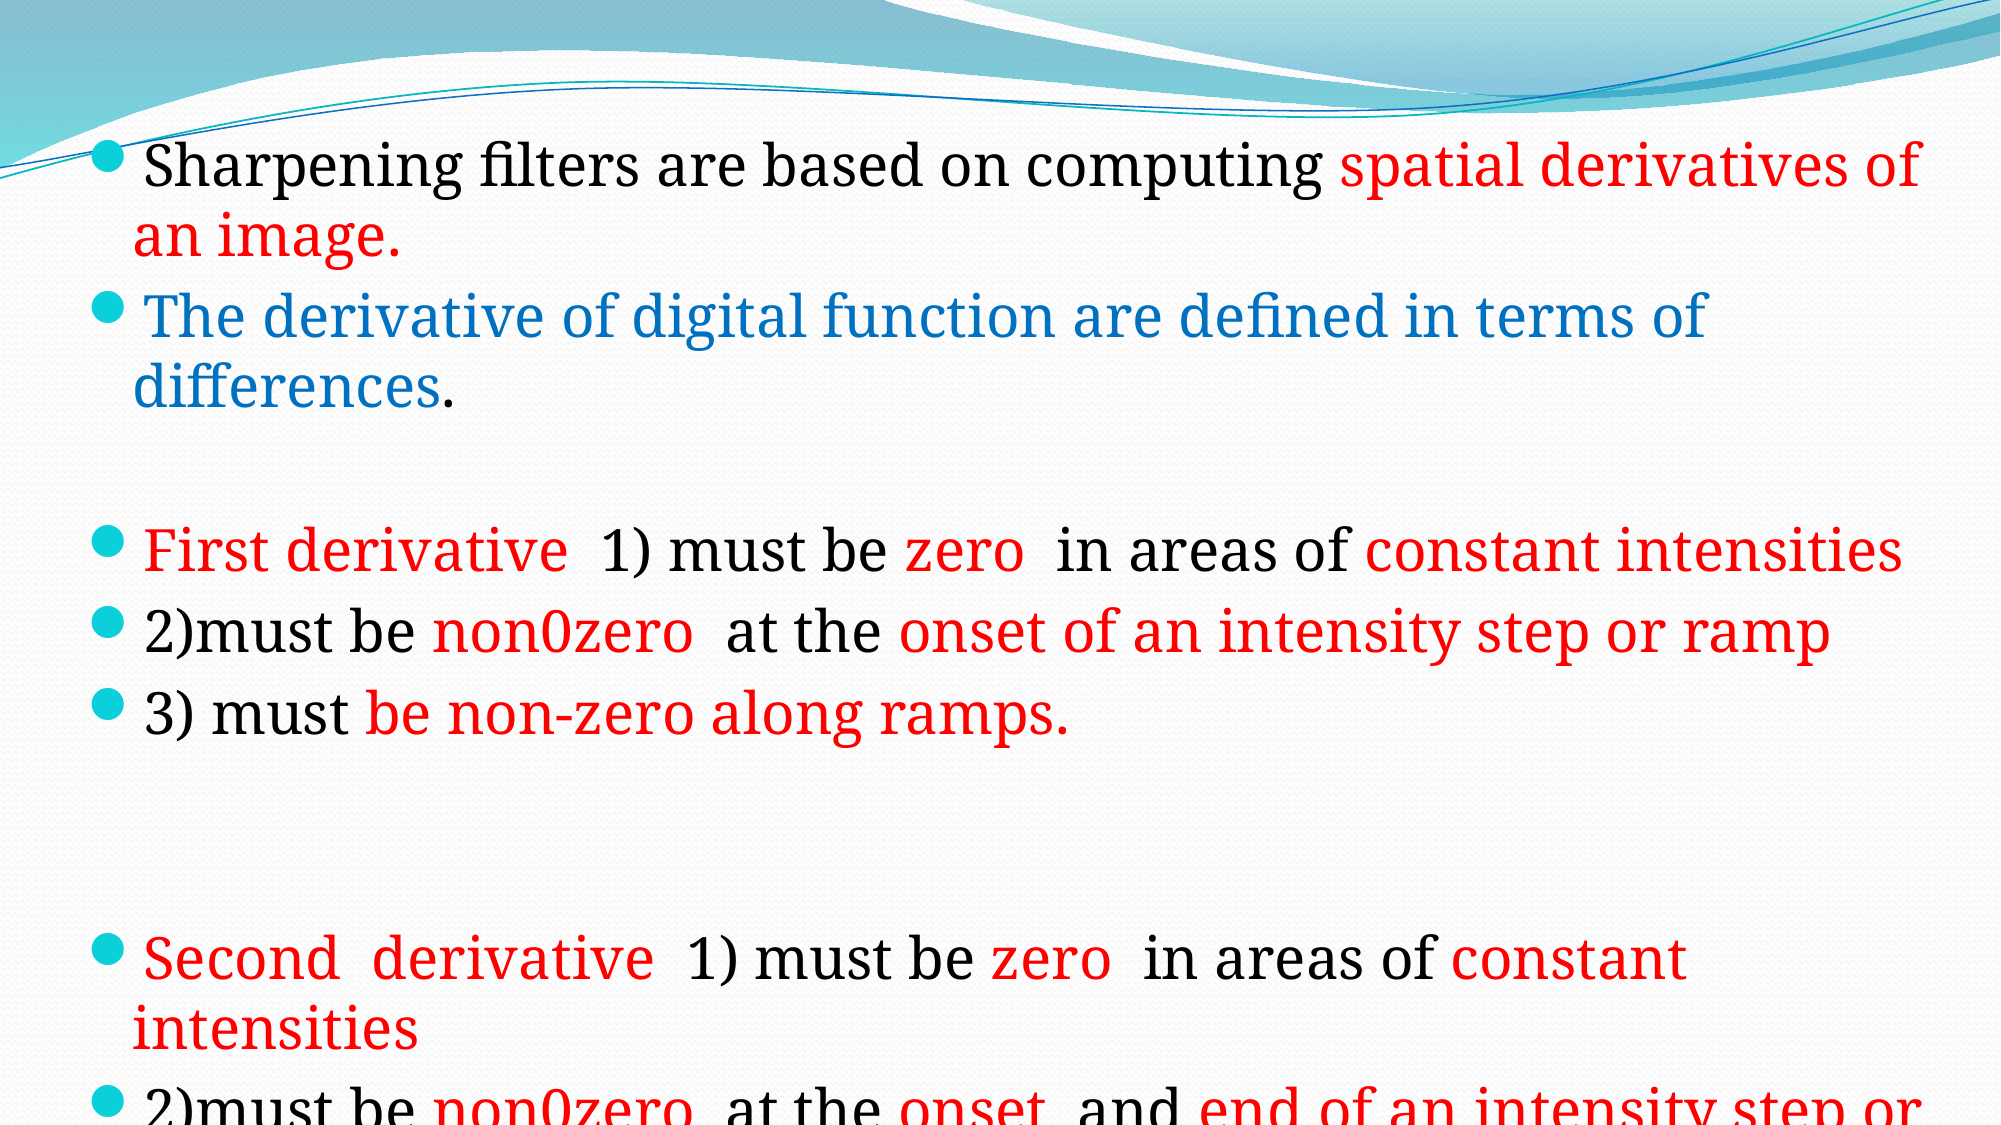

Sharpening filters are based on computing spatial derivatives of an image.
The derivative of digital function are defined in terms of differences.

First derivative  1) must be zero  in areas of constant intensities
2)must be non0zero  at the onset of an intensity step or ramp
3) must be non-zero along ramps.

Second  derivative  1) must be zero  in areas of constant intensities
2)must be non0zero  at the onset  and end of an intensity step or ramp
3) must be zero along ramps of constant slope.